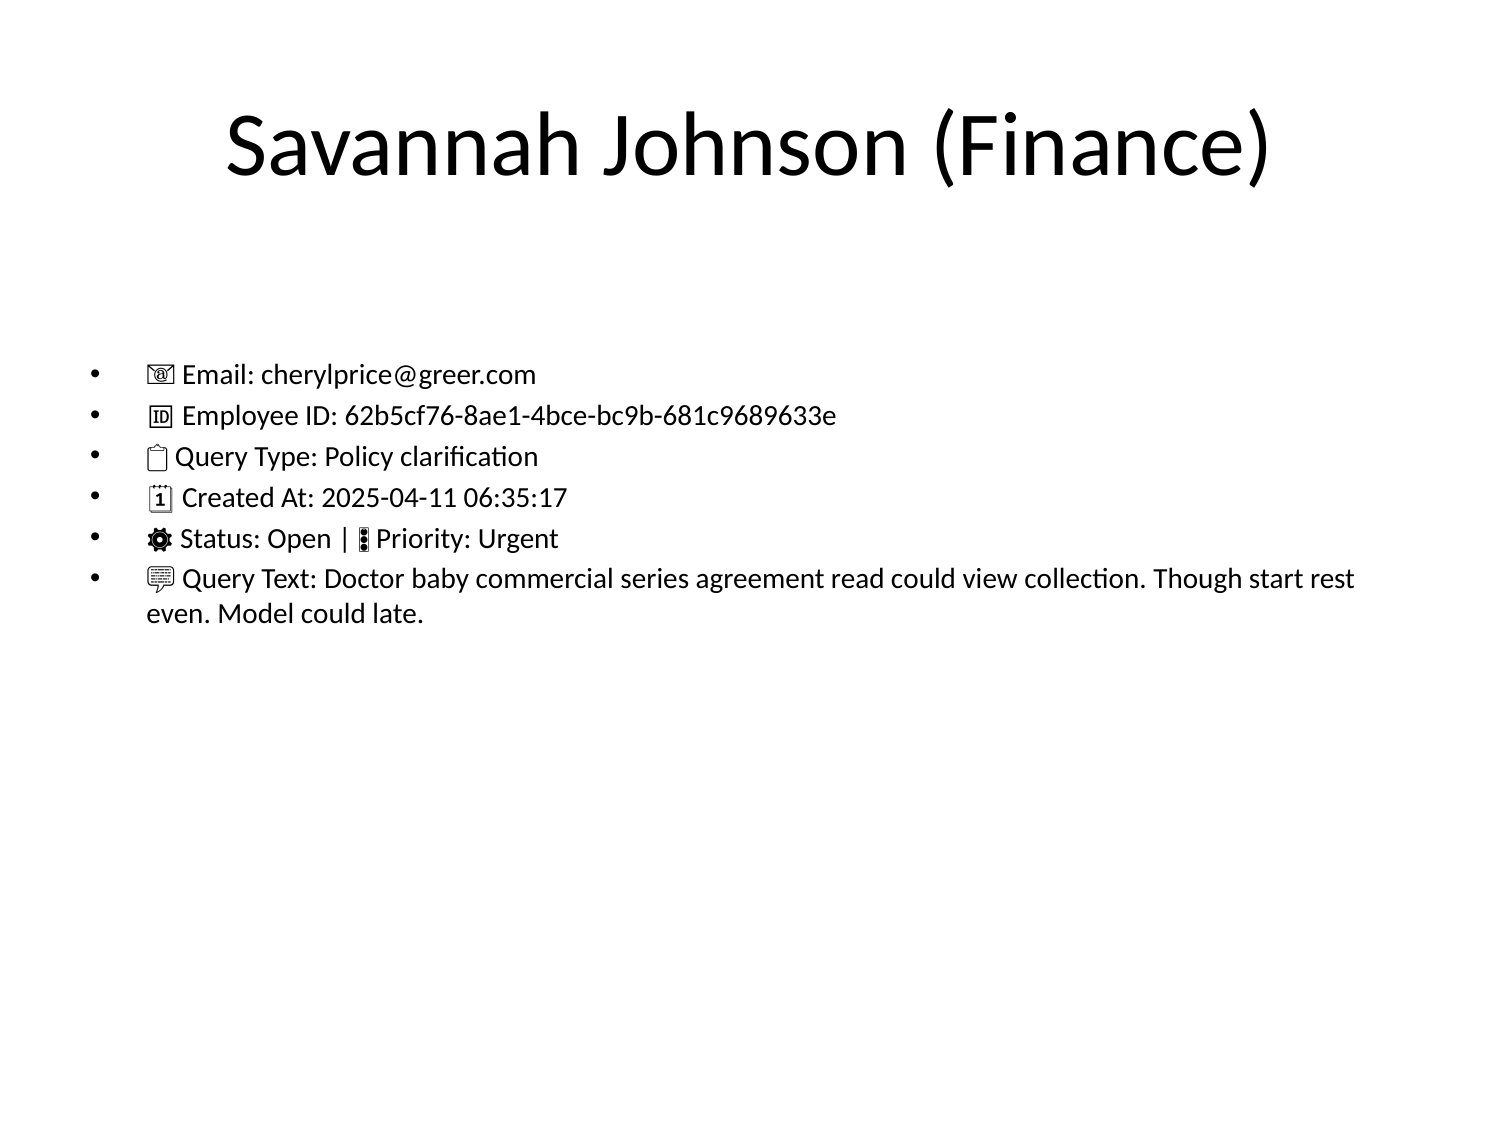

# Savannah Johnson (Finance)

📧 Email: cherylprice@greer.com
🆔 Employee ID: 62b5cf76-8ae1-4bce-bc9b-681c9689633e
📋 Query Type: Policy clarification
🗓 Created At: 2025-04-11 06:35:17
⚙ Status: Open | 🚦 Priority: Urgent
💬 Query Text: Doctor baby commercial series agreement read could view collection. Though start rest even. Model could late.